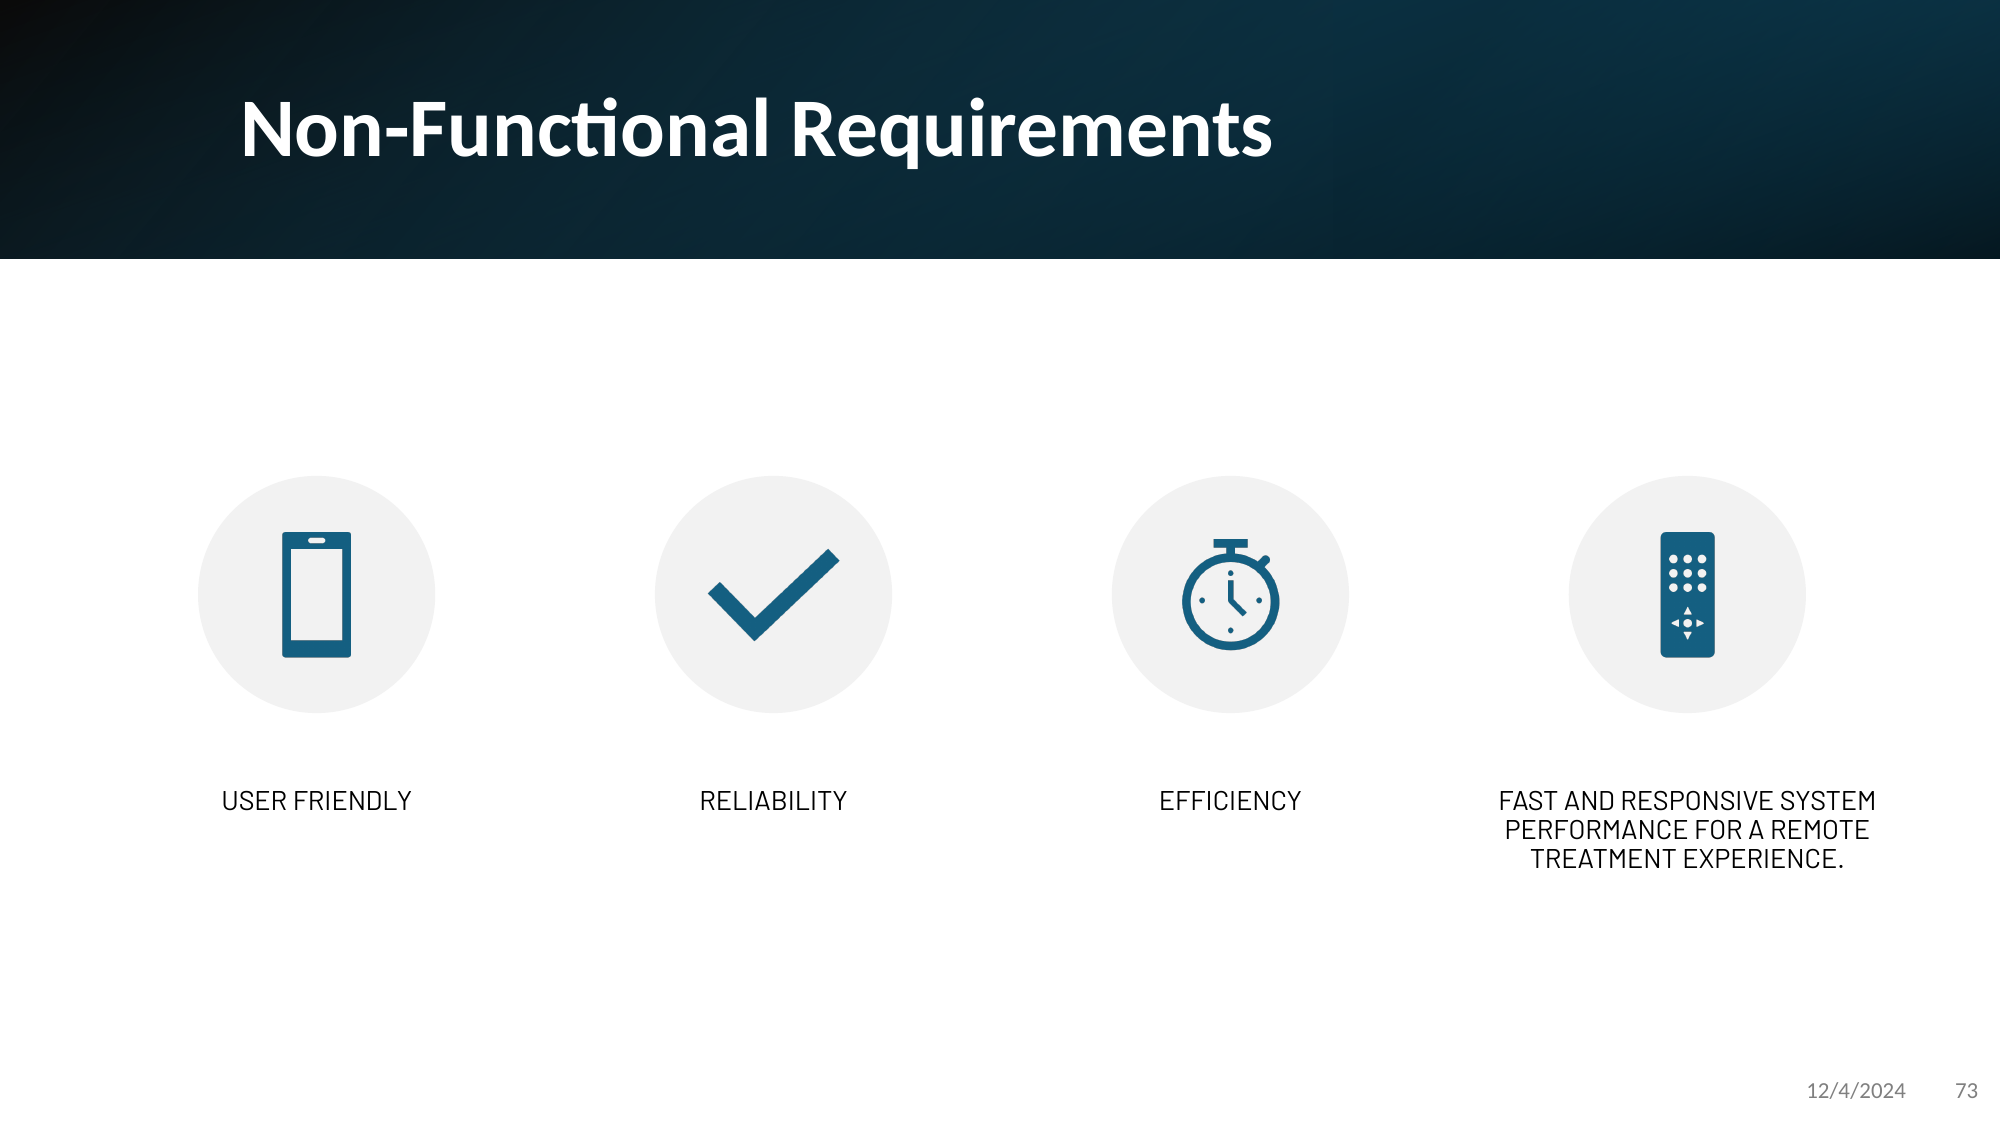

# Non-Functional Requirements
User Friendly
Reliability
Efficiency
Fast and responsive system performance for a remote treatment experience.
12/4/2024
73